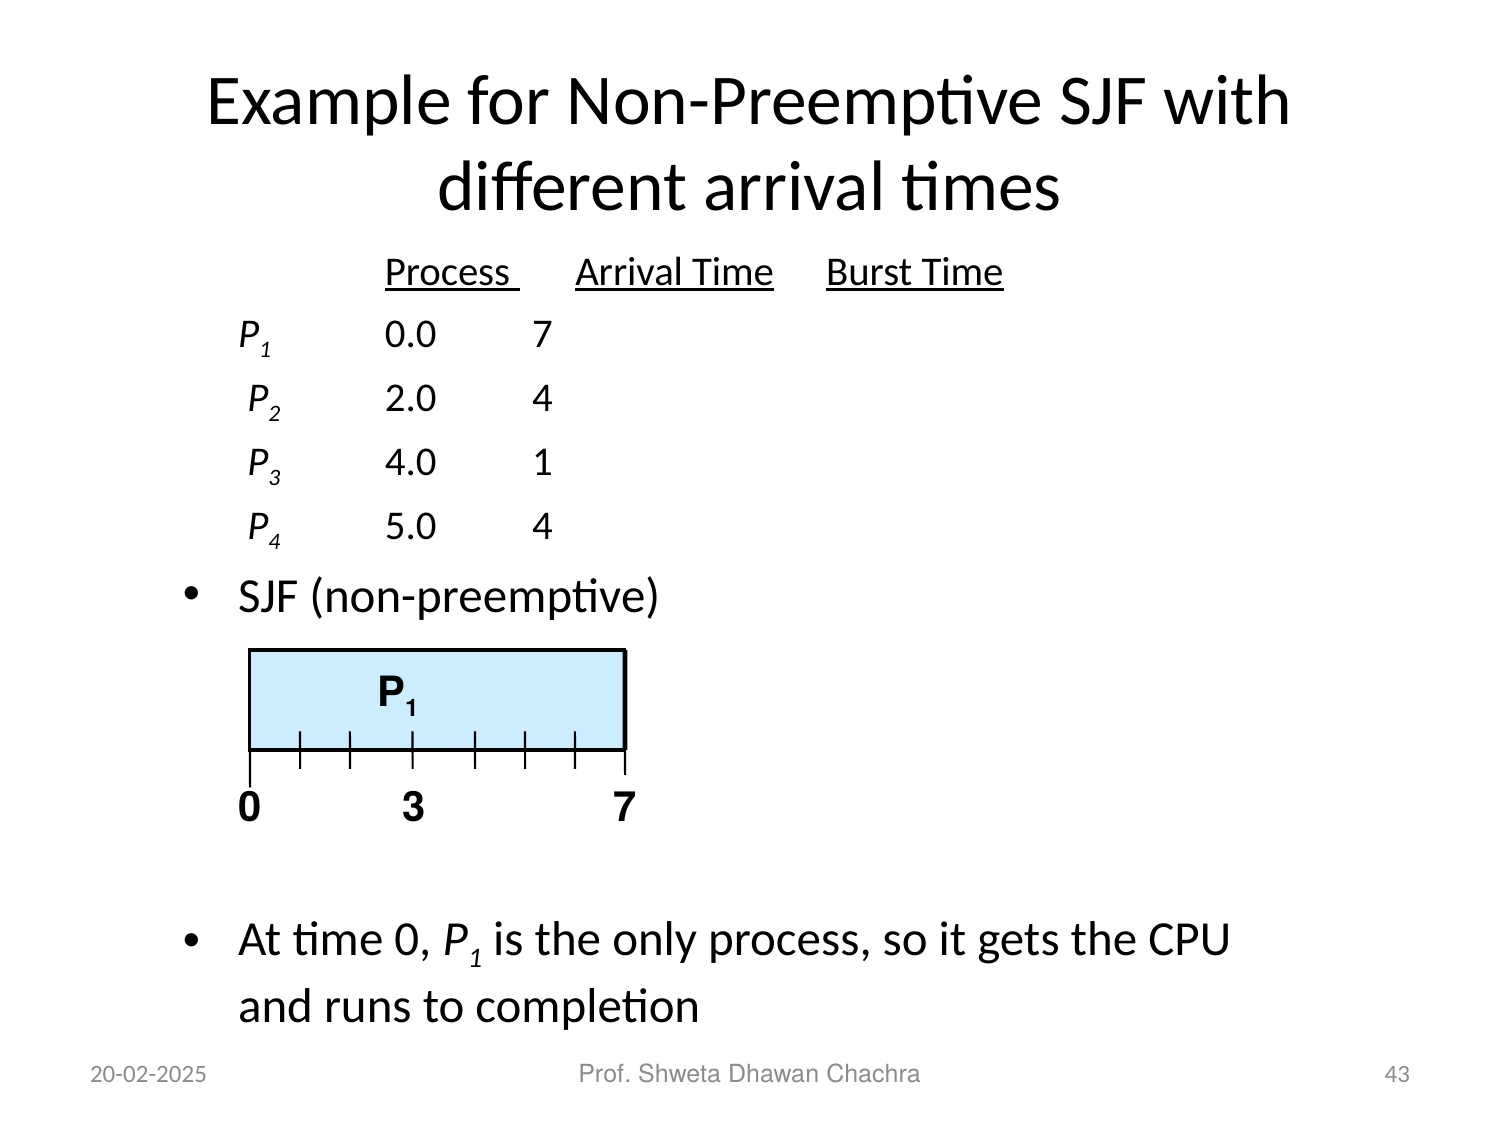

# Example for Non-Preemptive SJF with different arrival times
	        	Process       Arrival Time	Burst Time
		P1	0.0	7
		 P2	2.0	4
		 P3	4.0	1
		 P4	5.0	4
SJF (non-preemptive)

At time 0, P1 is the only process, so it gets the CPU and runs to completion

P1

0
3
7
Prof. Shweta Dhawan Chachra
20-02-2025
43